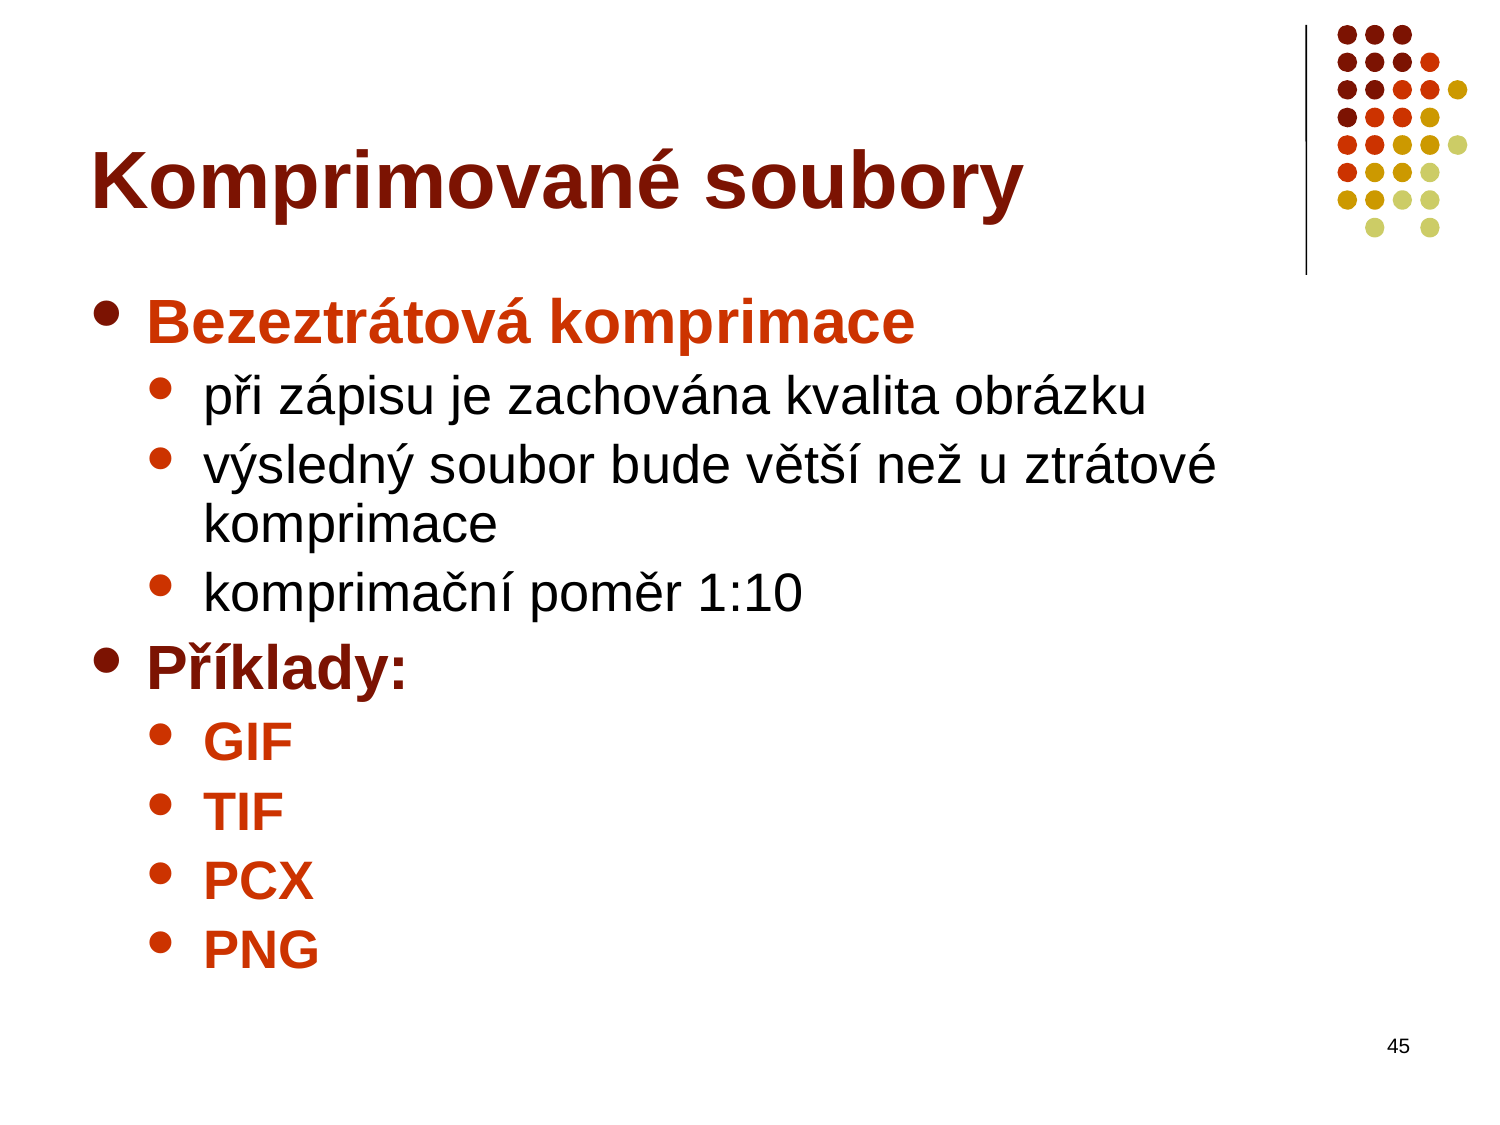

# Komprimované soubory
Bezeztrátová komprimace
při zápisu je zachována kvalita obrázku
výsledný soubor bude větší než u ztrátové komprimace
komprimační poměr 1:10
Příklady:
GIF
TIF
PCX
PNG
45